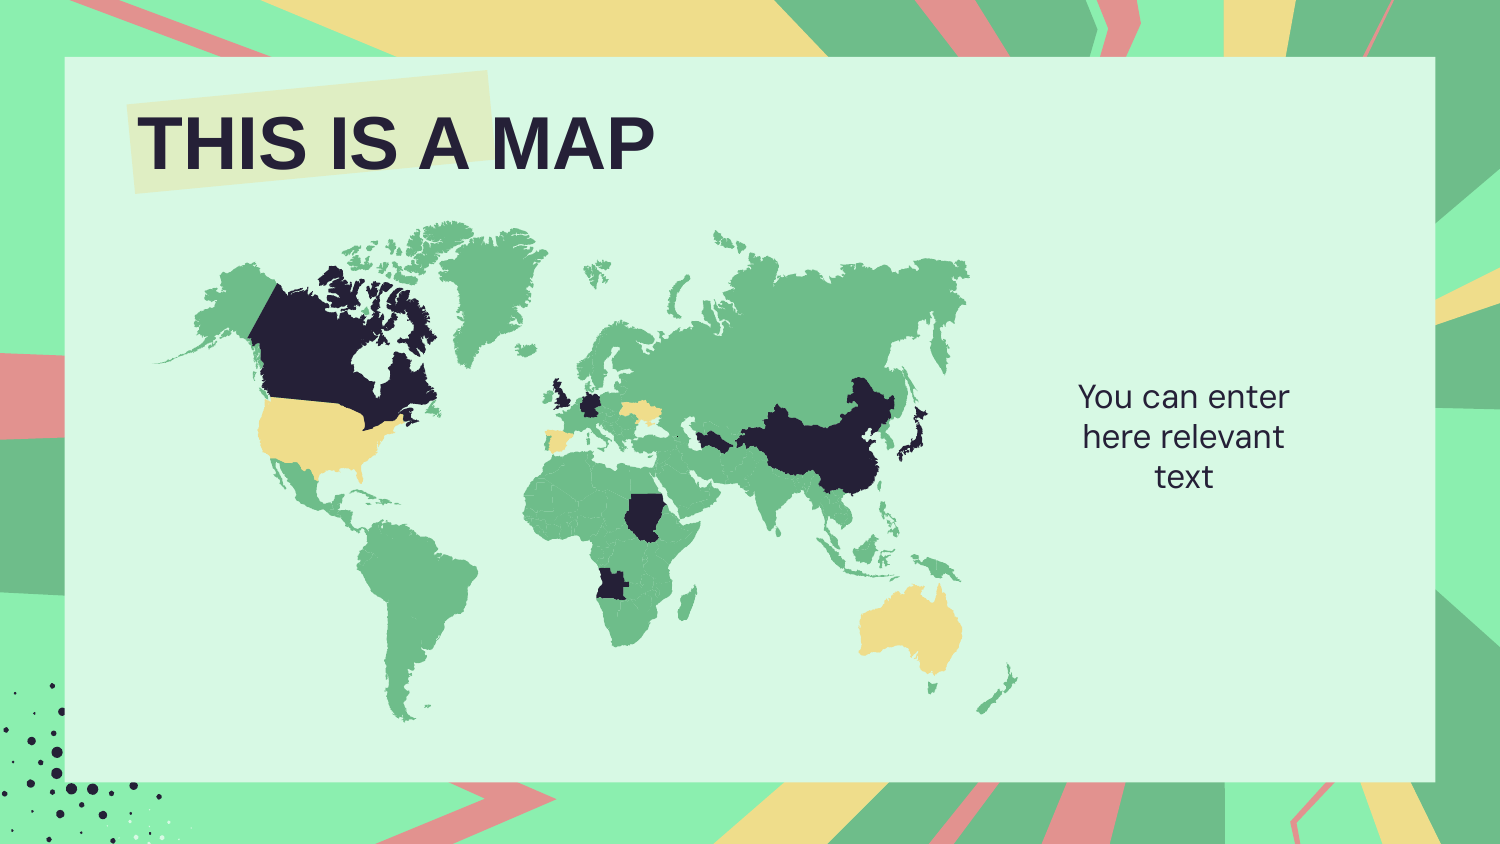

# THIS IS A MAP

You can enter here relevant text